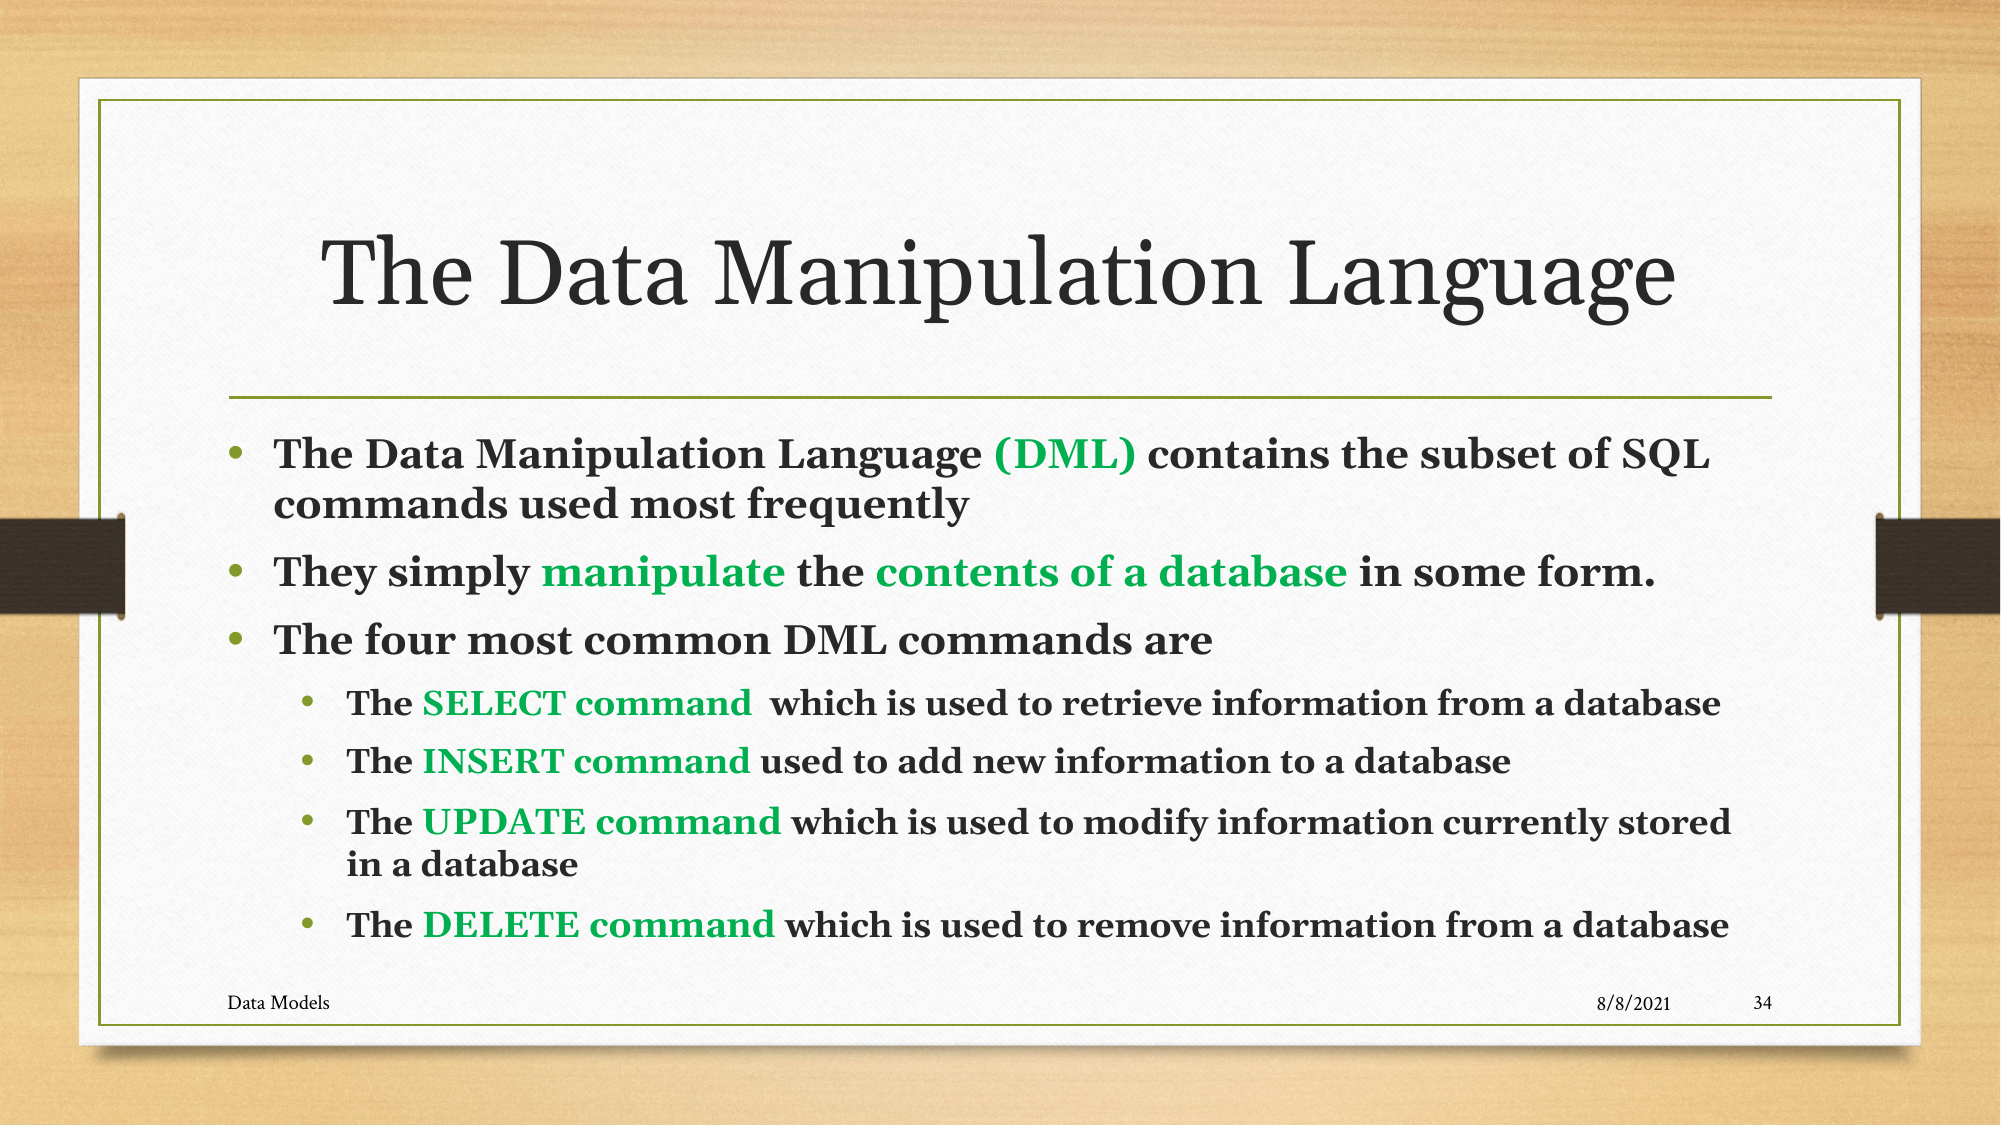

# The Data Manipulation Language
The Data Manipulation Language (DML) contains the subset of SQL commands used most frequently
They simply manipulate the contents of a database in some form.
The four most common DML commands are
The SELECT command  which is used to retrieve information from a database
The INSERT command used to add new information to a database
The UPDATE command which is used to modify information currently stored in a database
The DELETE command which is used to remove information from a database

Data Models
8/8/2021
34